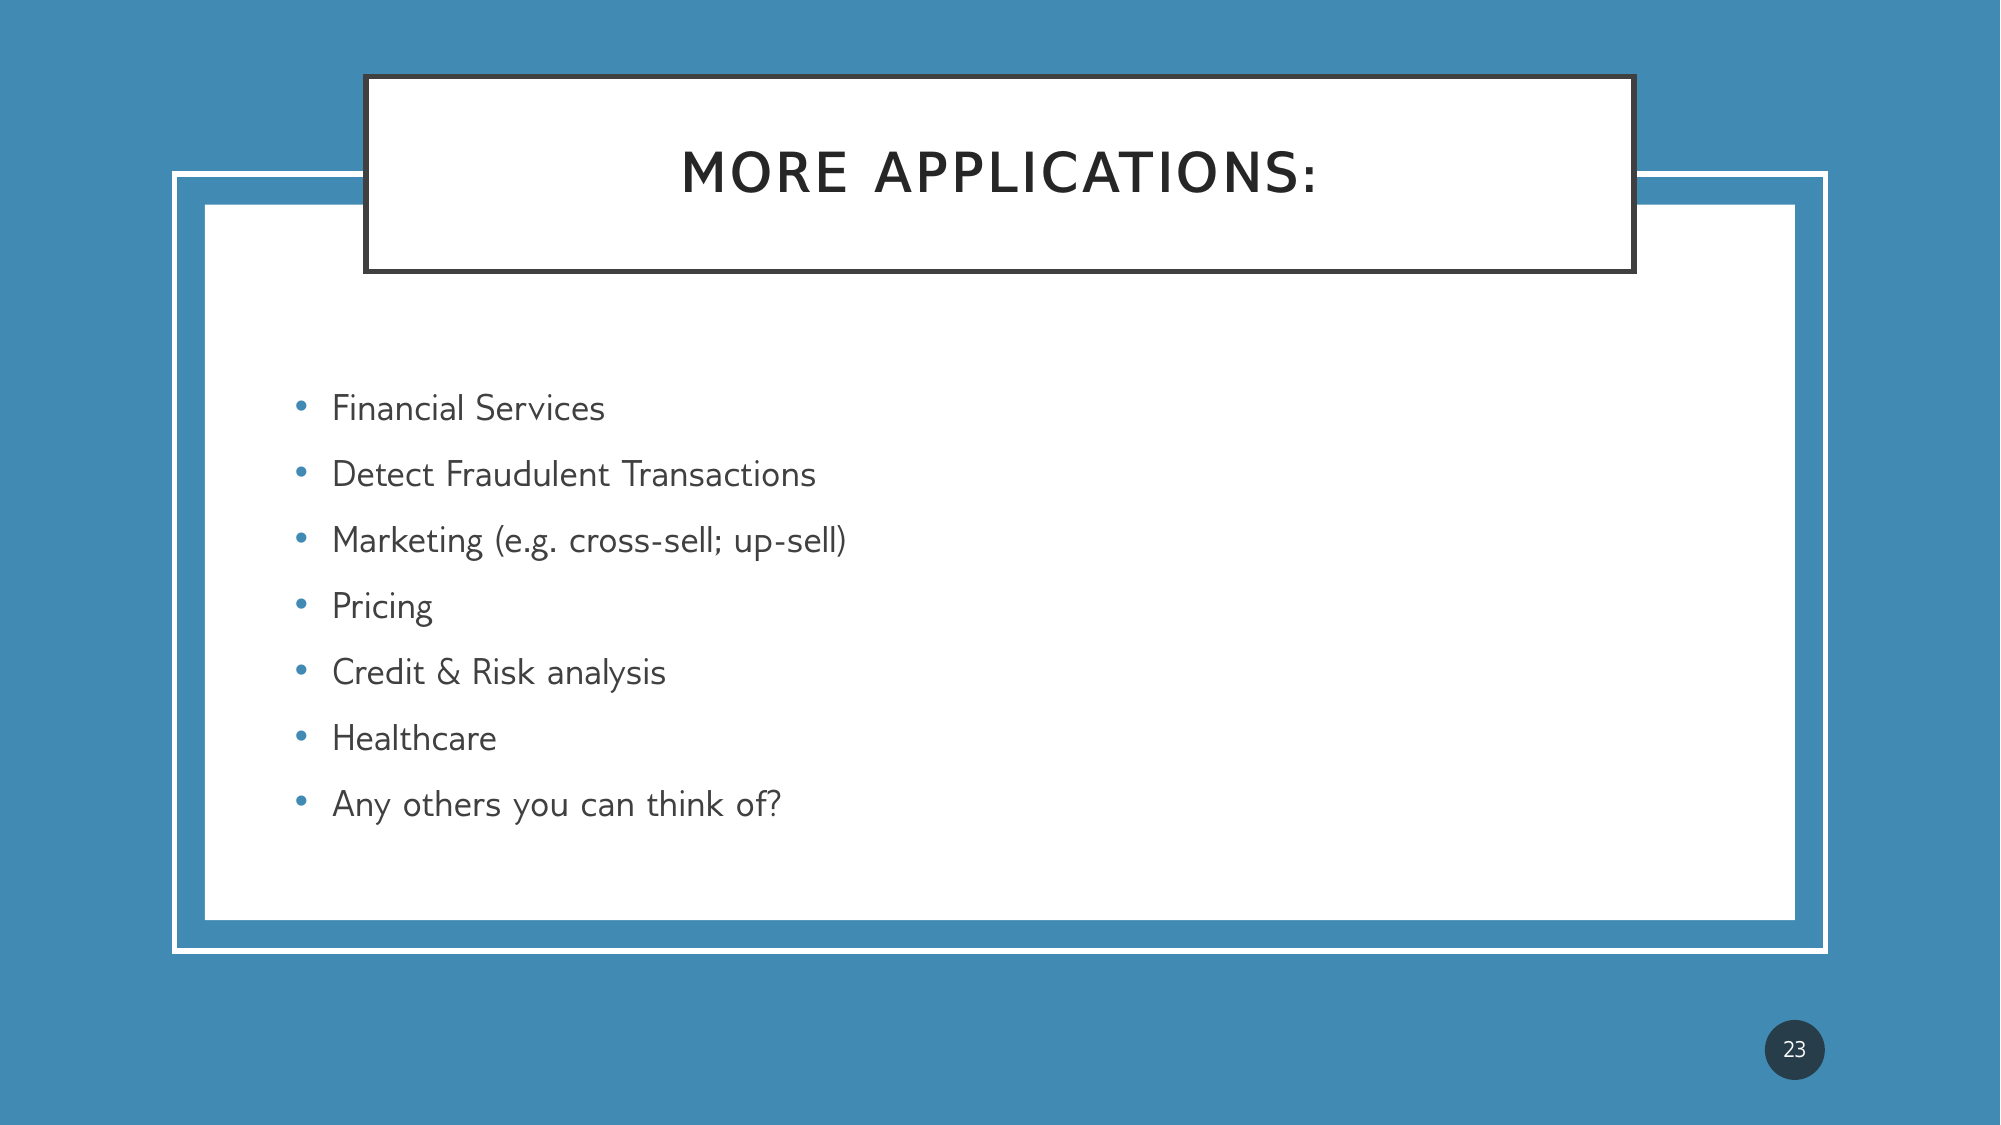

# More Applications:

Financial Services
Detect Fraudulent Transactions
Marketing (e.g. cross-sell; up-sell)
Pricing
Credit & Risk analysis
Healthcare
Any others you can think of?

23